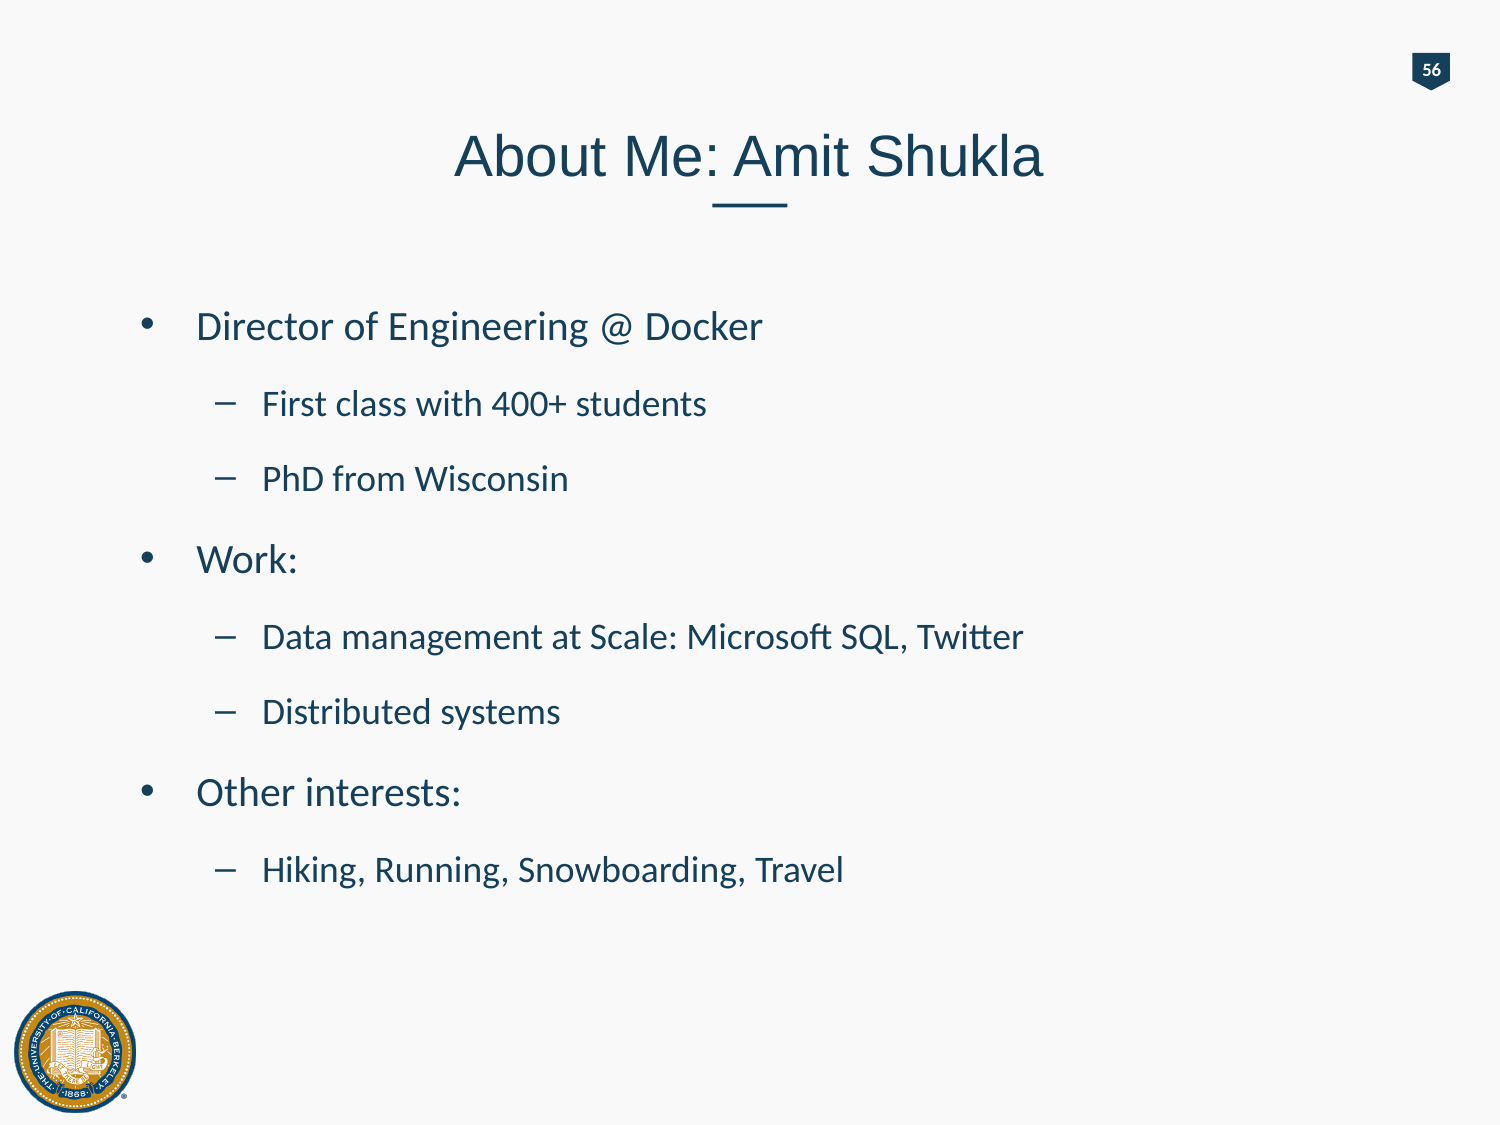

56

# About Me: Amit Shukla

Director of Engineering @ Docker
First class with 400+ students
PhD from Wisconsin
Work:
Data management at Scale: Microsoft SQL, Twitter
Distributed systems
Other interests:
Hiking, Running, Snowboarding, Travel